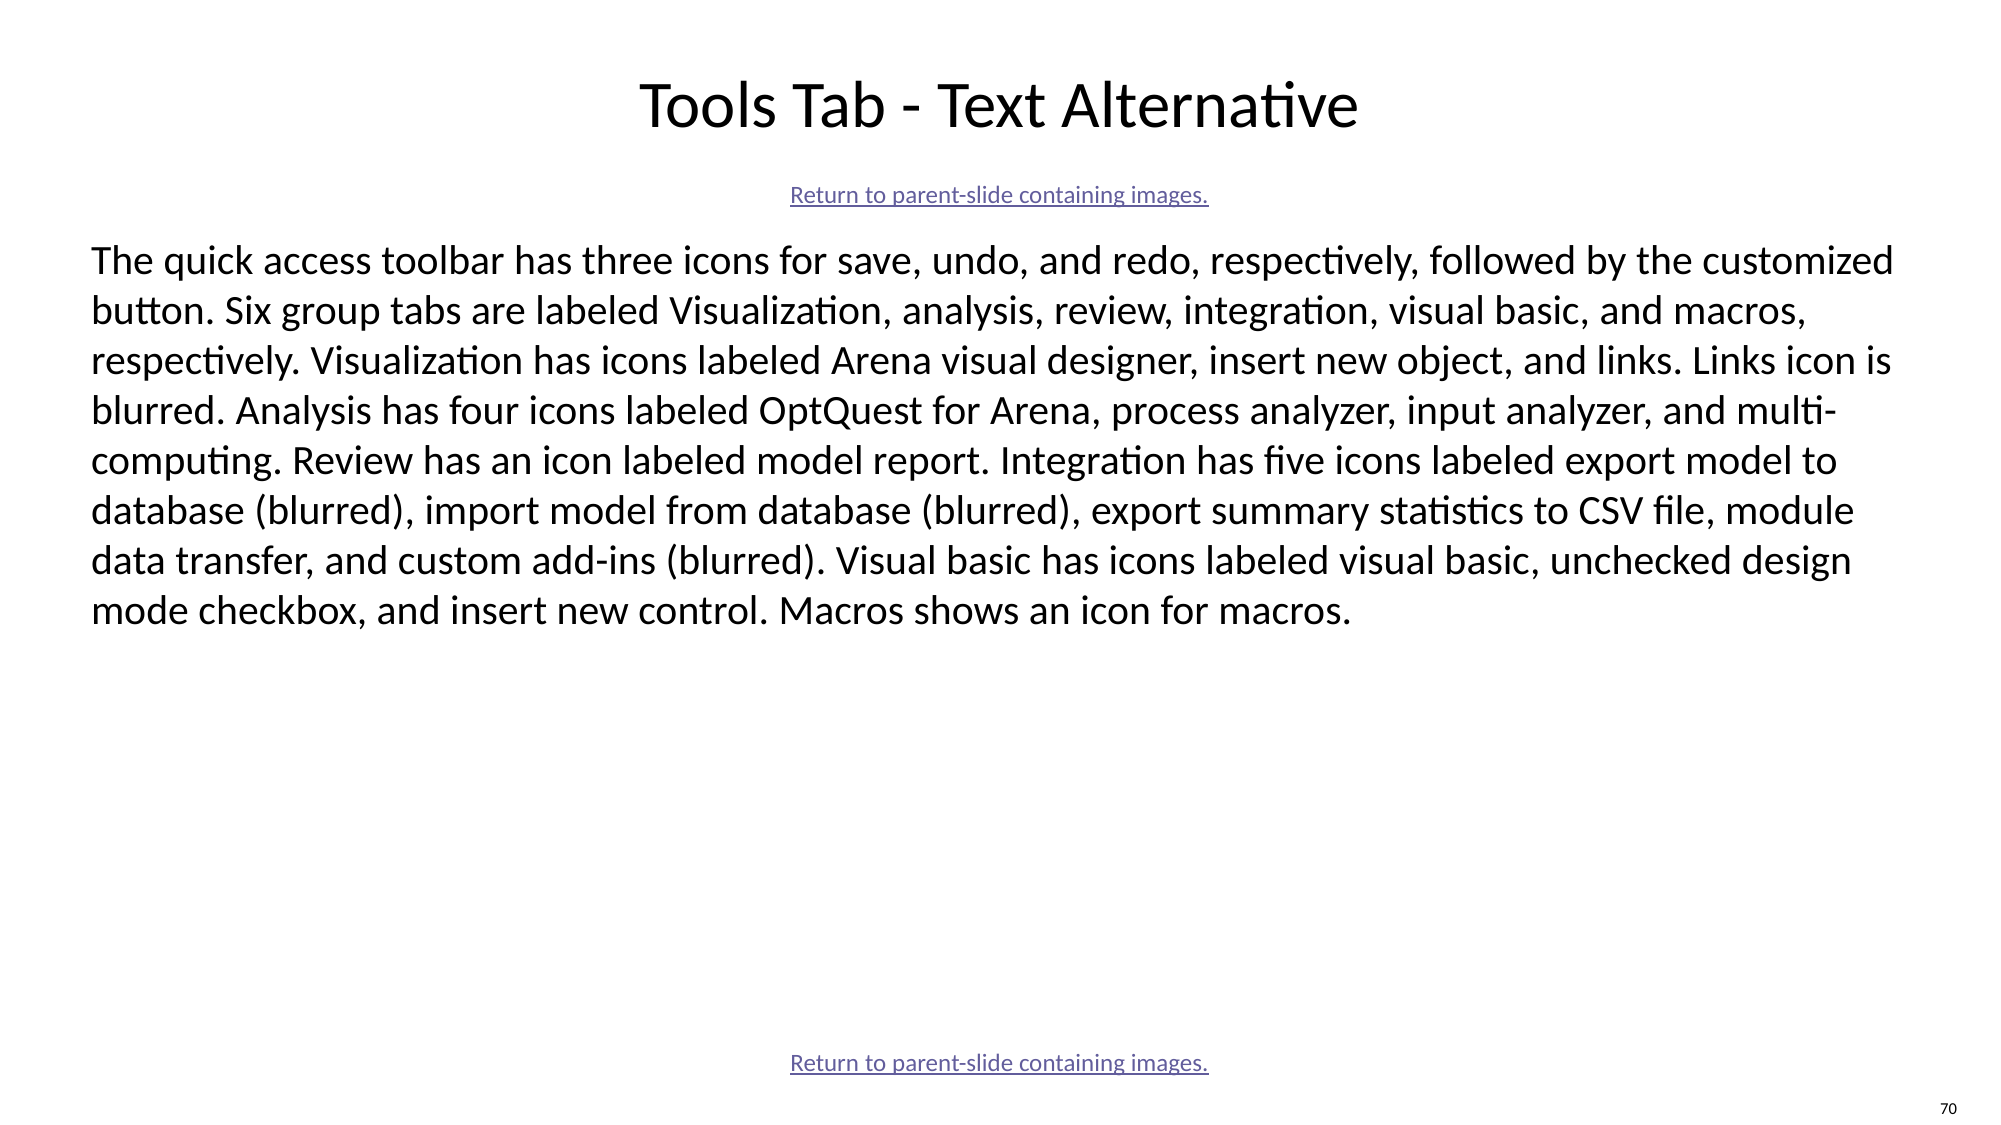

# Tools Tab - Text Alternative
Return to parent-slide containing images.
The quick access toolbar has three icons for save, undo, and redo, respectively, followed by the customized button. Six group tabs are labeled Visualization, analysis, review, integration, visual basic, and macros, respectively. Visualization has icons labeled Arena visual designer, insert new object, and links. Links icon is blurred. Analysis has four icons labeled OptQuest for Arena, process analyzer, input analyzer, and multi-computing. Review has an icon labeled model report. Integration has five icons labeled export model to database (blurred), import model from database (blurred), export summary statistics to CSV file, module data transfer, and custom add-ins (blurred). Visual basic has icons labeled visual basic, unchecked design mode checkbox, and insert new control. Macros shows an icon for macros.
Return to parent-slide containing images.
70